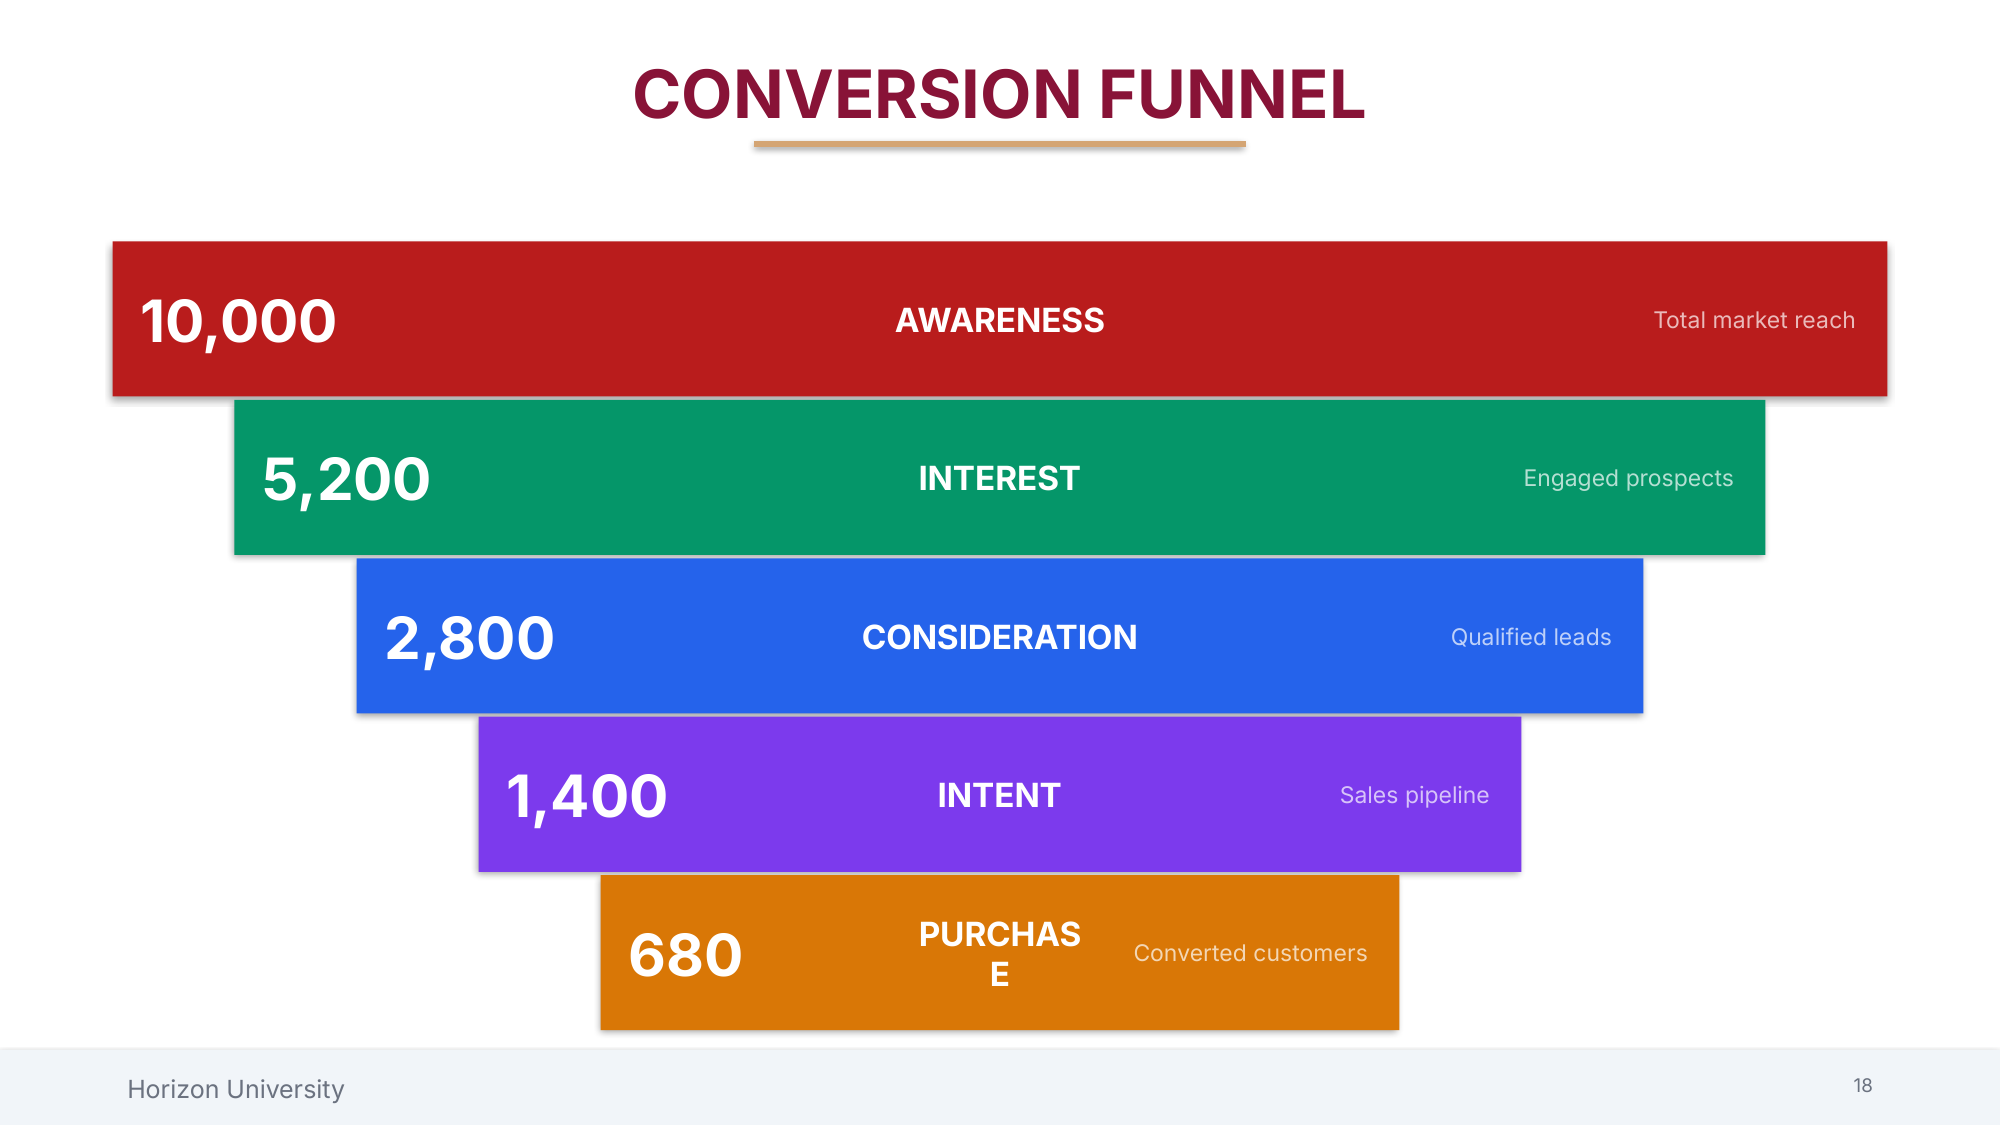

CONVERSION FUNNEL

AWARENESS
10,000
Total market reach

INTEREST
5,200
Engaged prospects

CONSIDERATION
2,800
Qualified leads

INTENT
1,400
Sales pipeline

PURCHASE
680
Converted customers

Horizon University
18